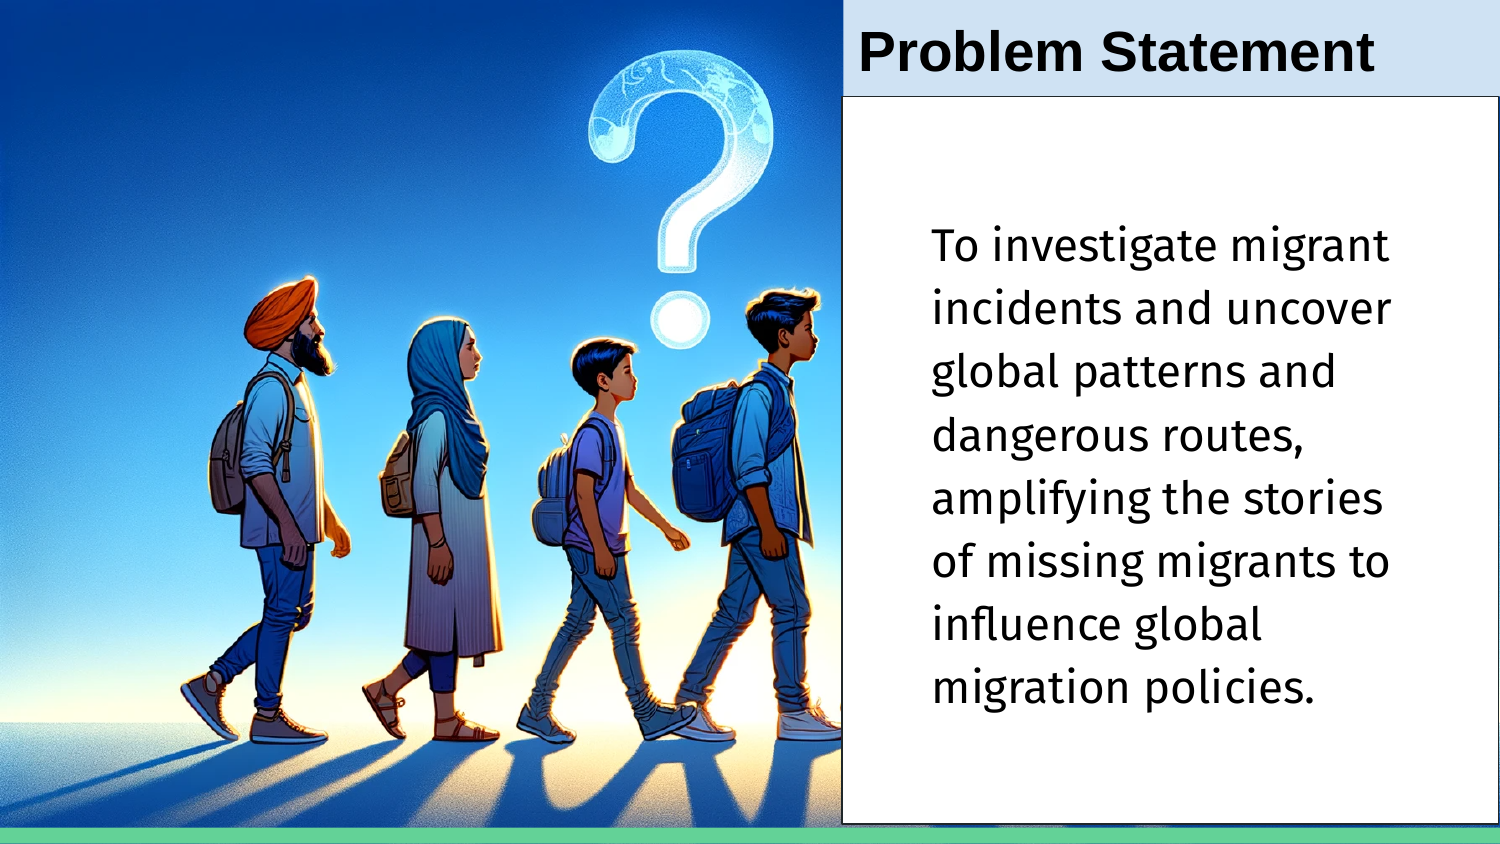

# Problem Statement

To investigate migrant incidents and uncover global patterns and dangerous routes, amplifying the stories of missing migrants to influence global migration policies.